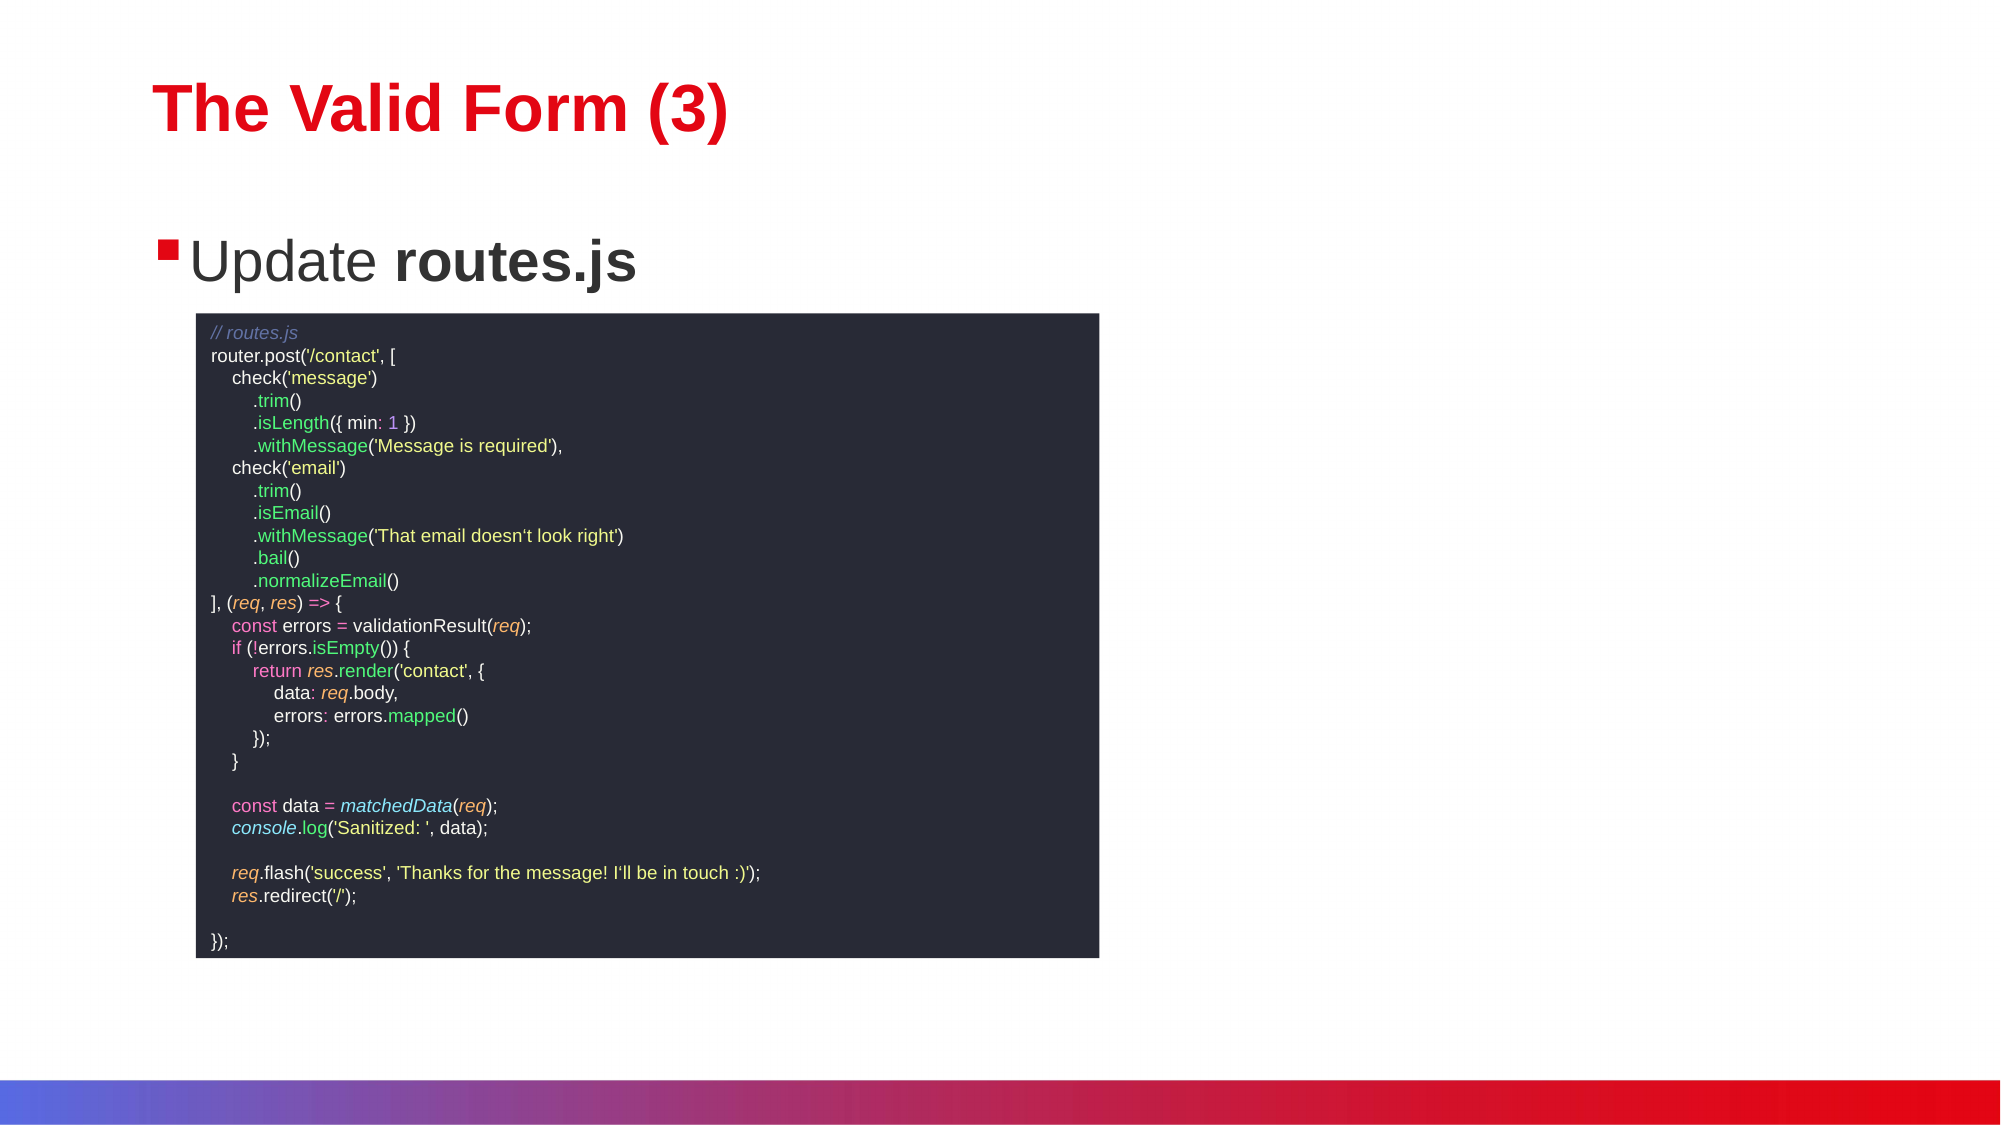

# The Valid Form (3)
Update routes.js

// routes.js
router.post('/contact', [
    check('message')
        .trim()
        .isLength({ min: 1 })
        .withMessage('Message is required'),
    check('email')
        .trim()
        .isEmail()
        .withMessage('That email doesn‘t look right')
        .bail()
        .normalizeEmail()
], (req, res) => {
    const errors = validationResult(req);
    if (!errors.isEmpty()) {
        return res.render('contact', {
            data: req.body,
            errors: errors.mapped()
        });
    }
    const data = matchedData(req);
    console.log('Sanitized: ', data);
    req.flash('success', 'Thanks for the message! I‘ll be in touch :)');
    res.redirect('/');
});